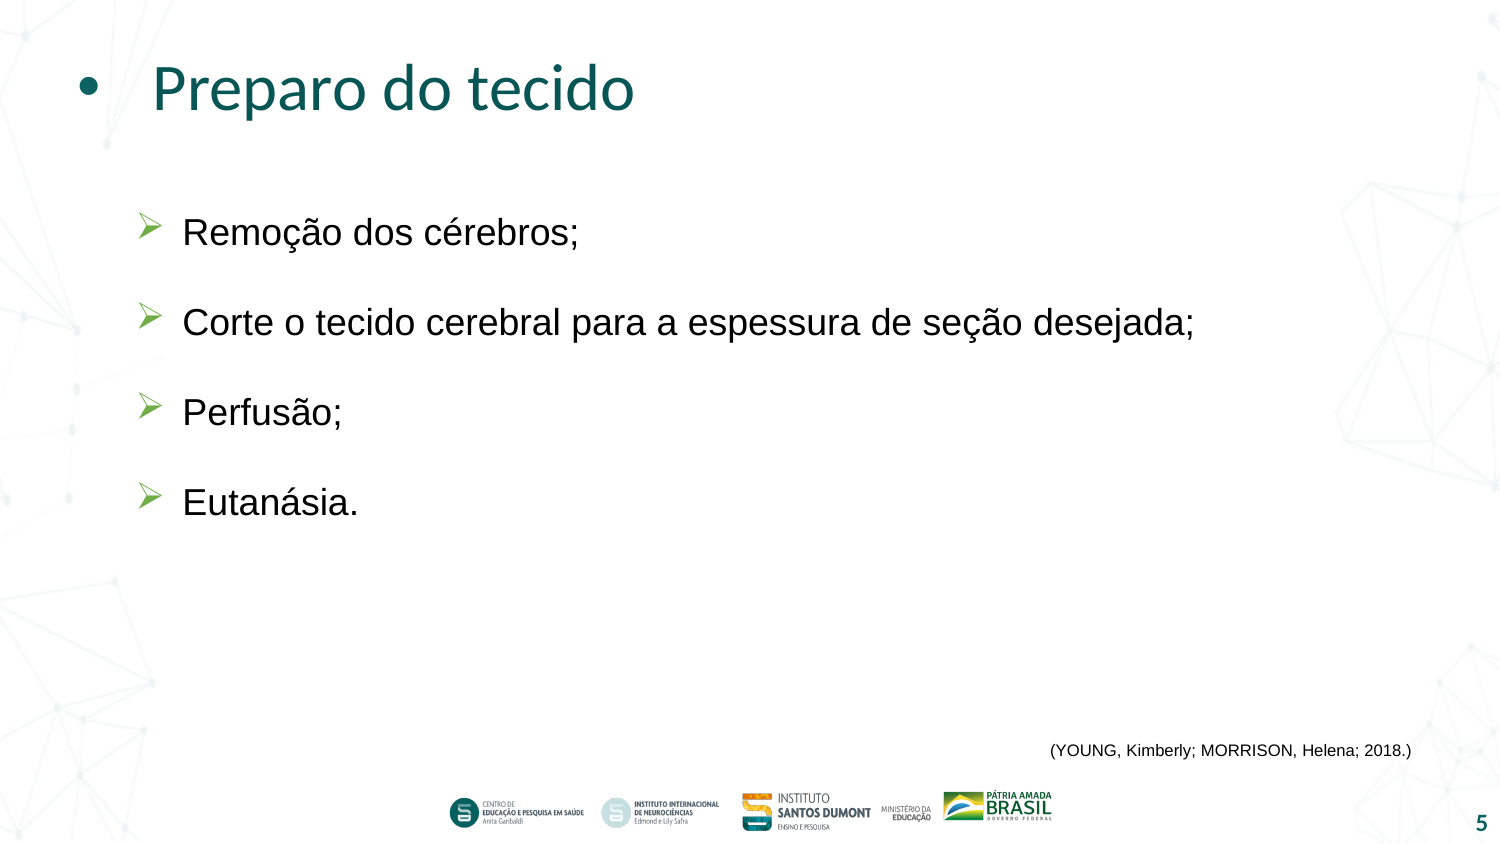

Preparo do tecido
Remoção dos cérebros;

Corte o tecido cerebral para a espessura de seção desejada;

Perfusão;

Eutanásia.
(YOUNG, Kimberly; MORRISON, Helena; 2018.)
5